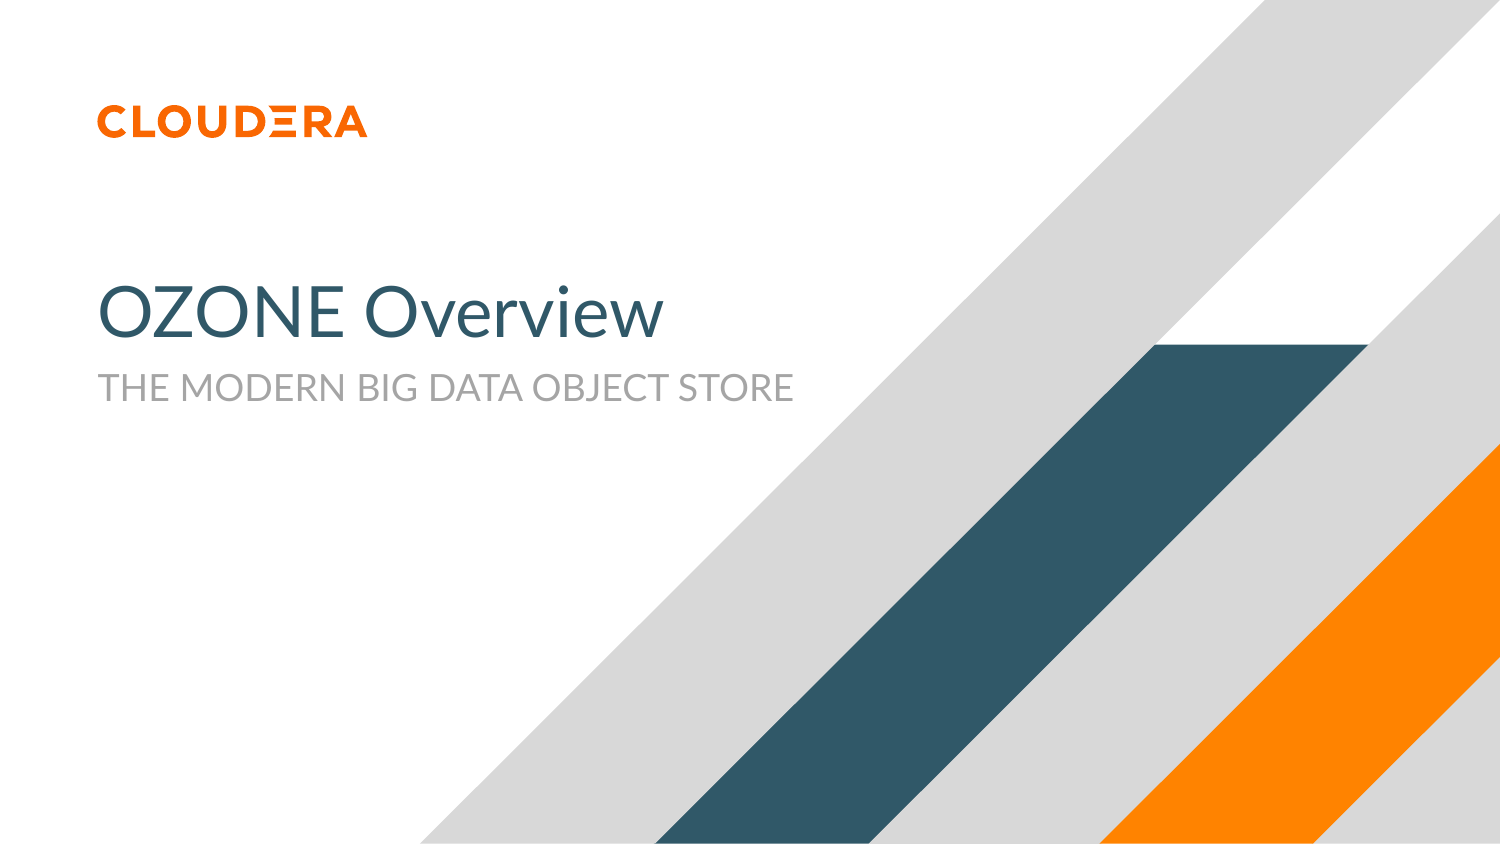

# OZONE Overview
THE MODERN BIG DATA OBJECT STORE